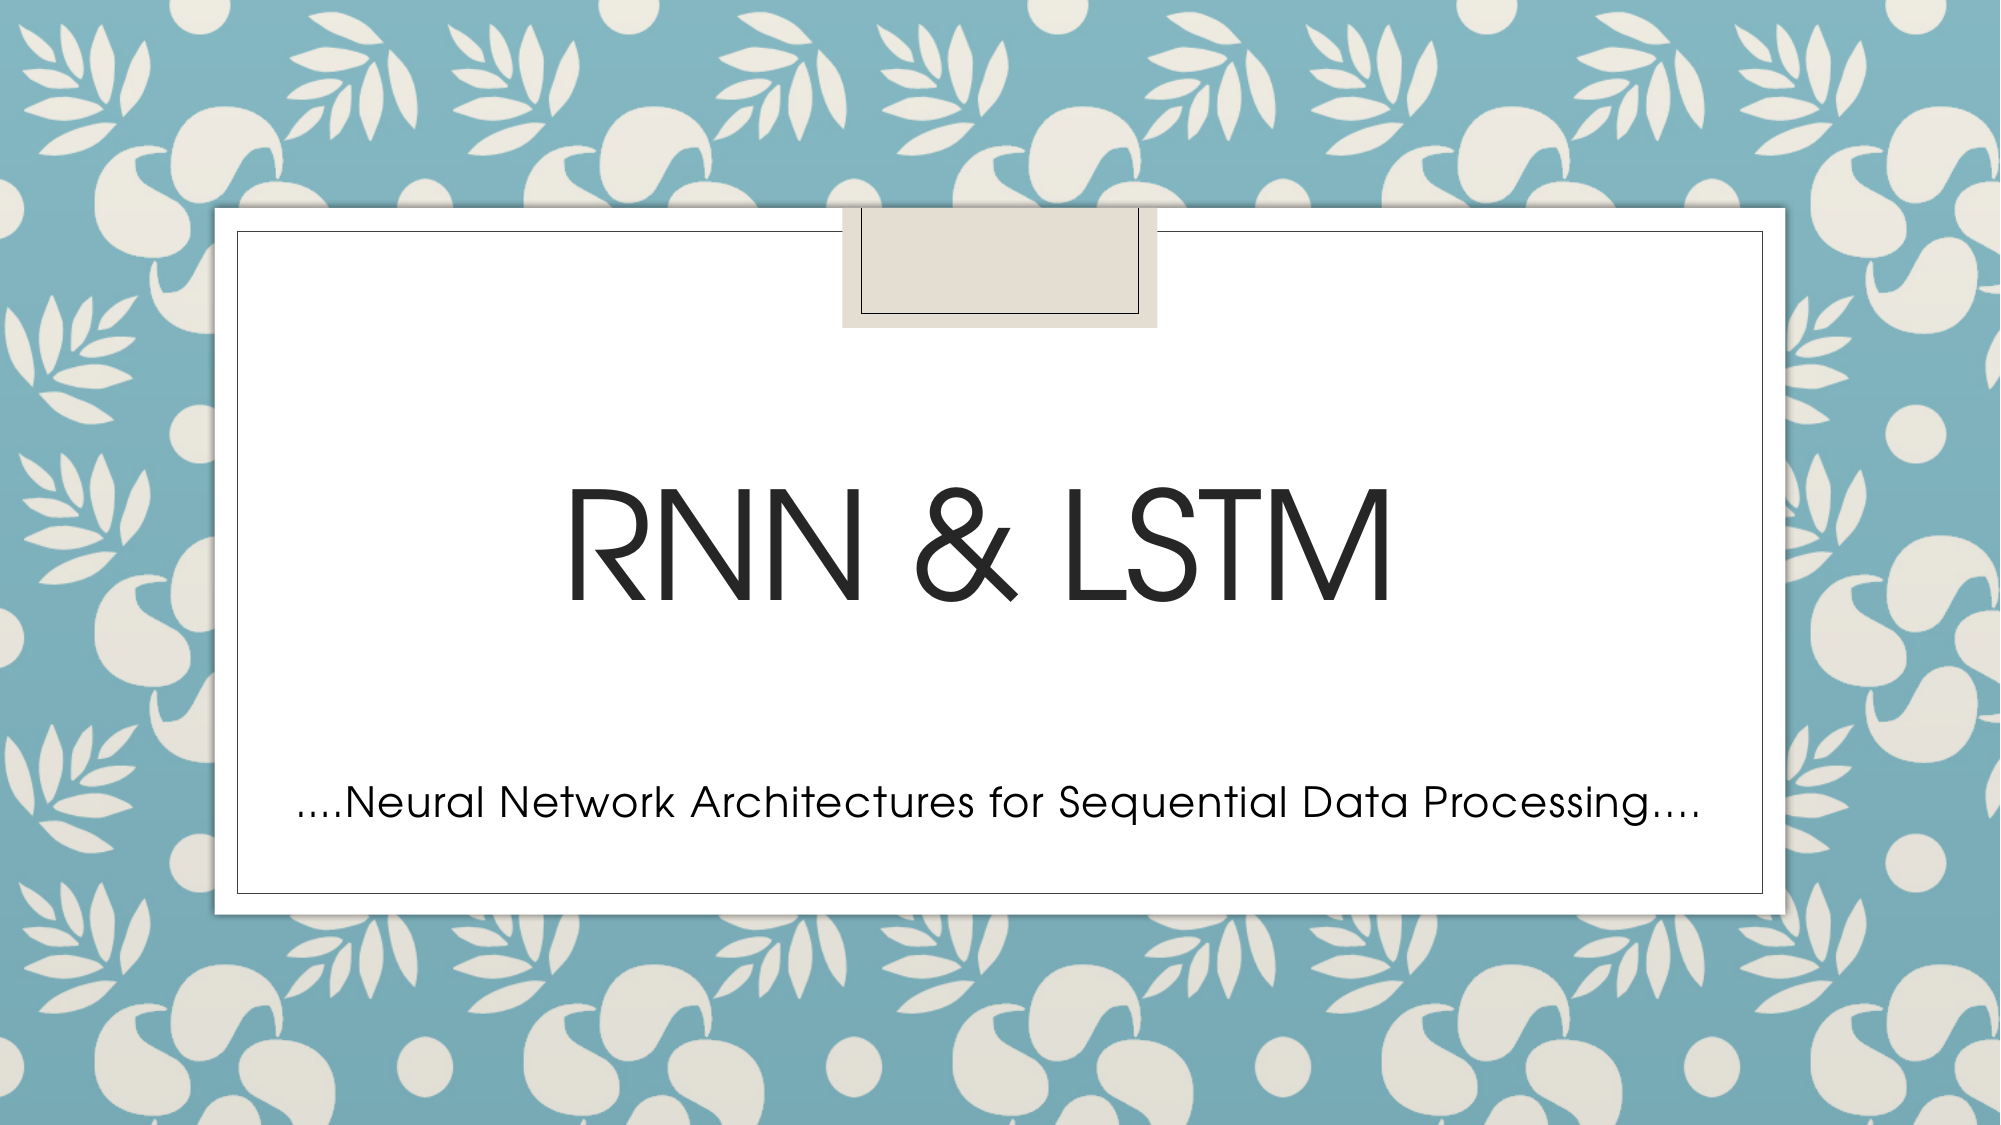

# RNN & LSTM
….Neural Network Architectures for Sequential Data Processing....